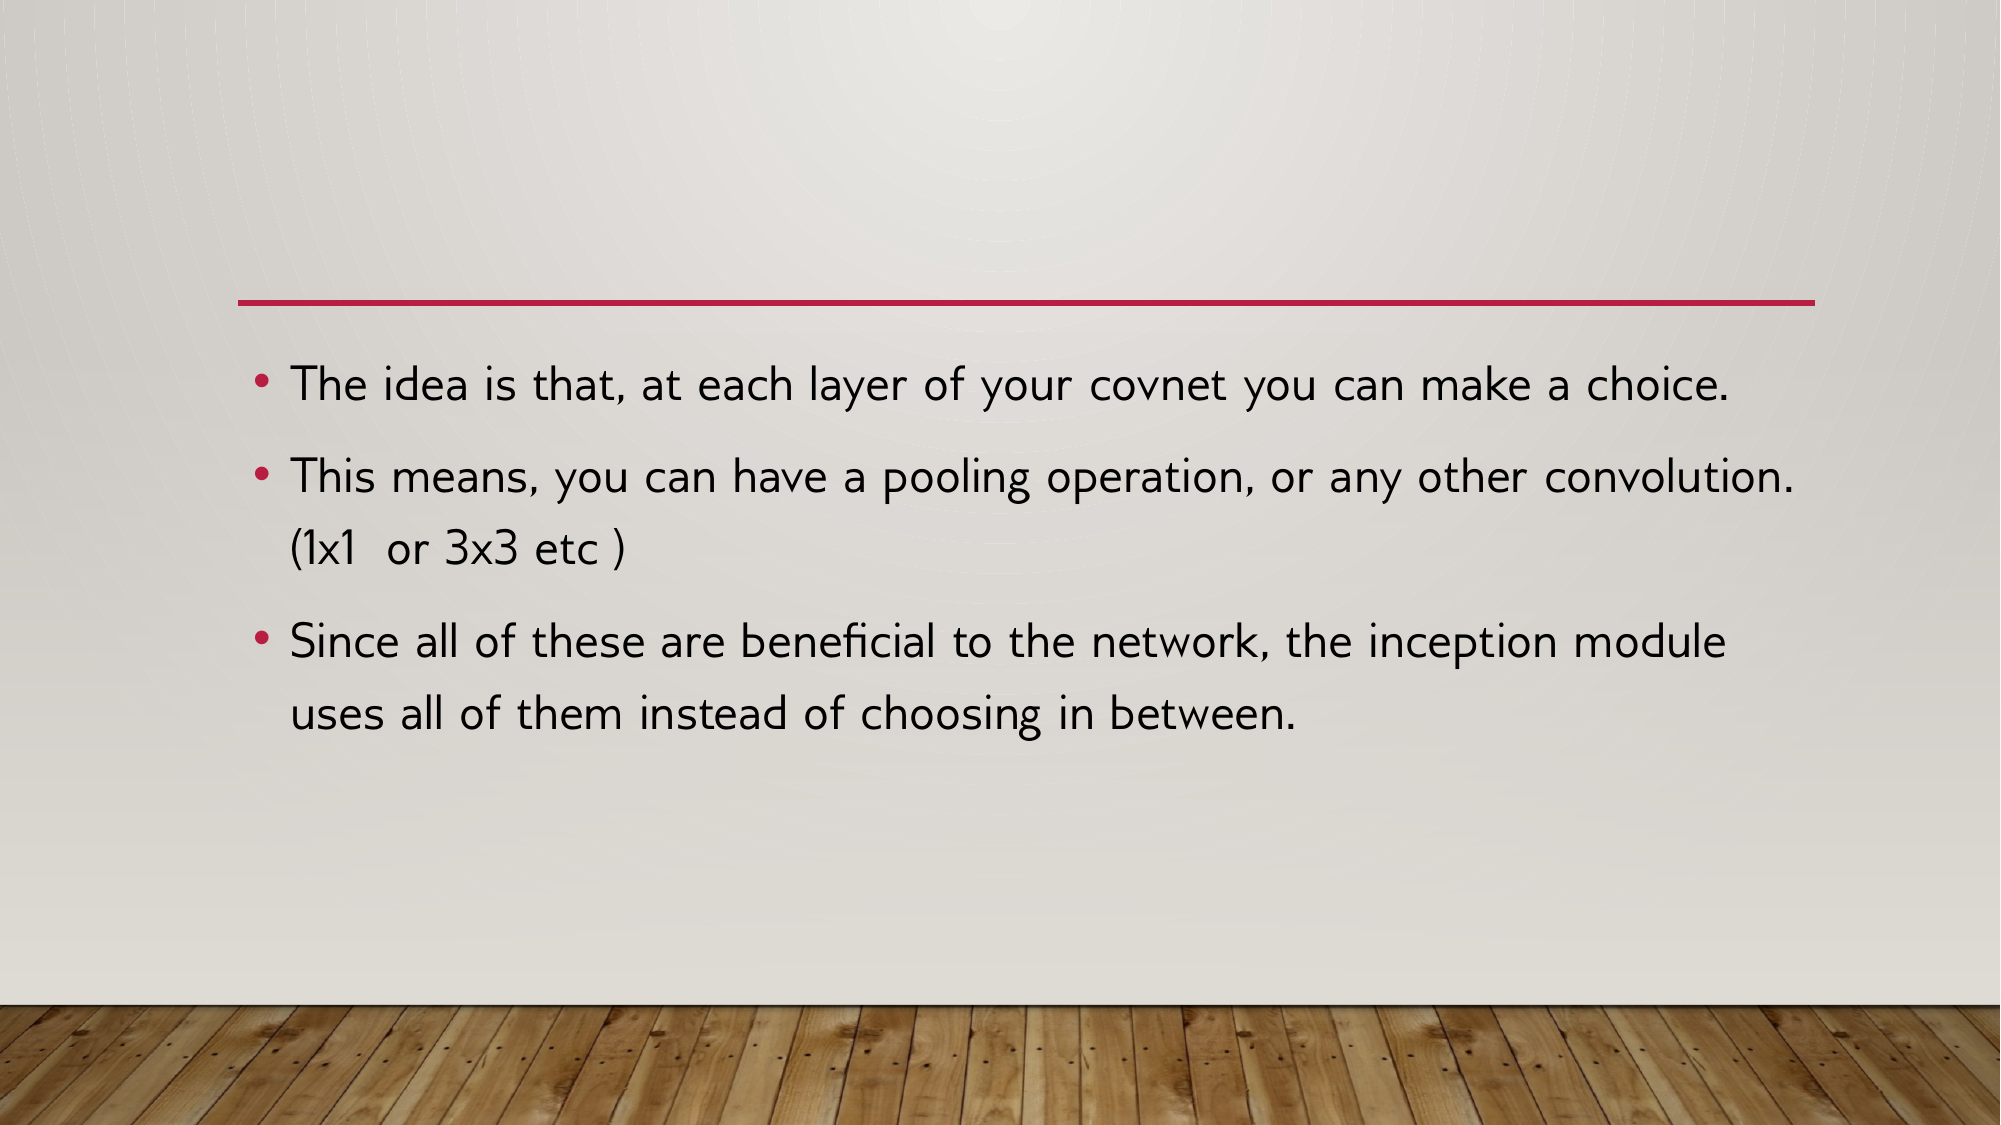

The idea is that, at each layer of your covnet you can make a choice.
This means, you can have a pooling operation, or any other convolution. (1x1  or 3x3 etc )
Since all of these are beneficial to the network, the inception module uses all of them instead of choosing in between.